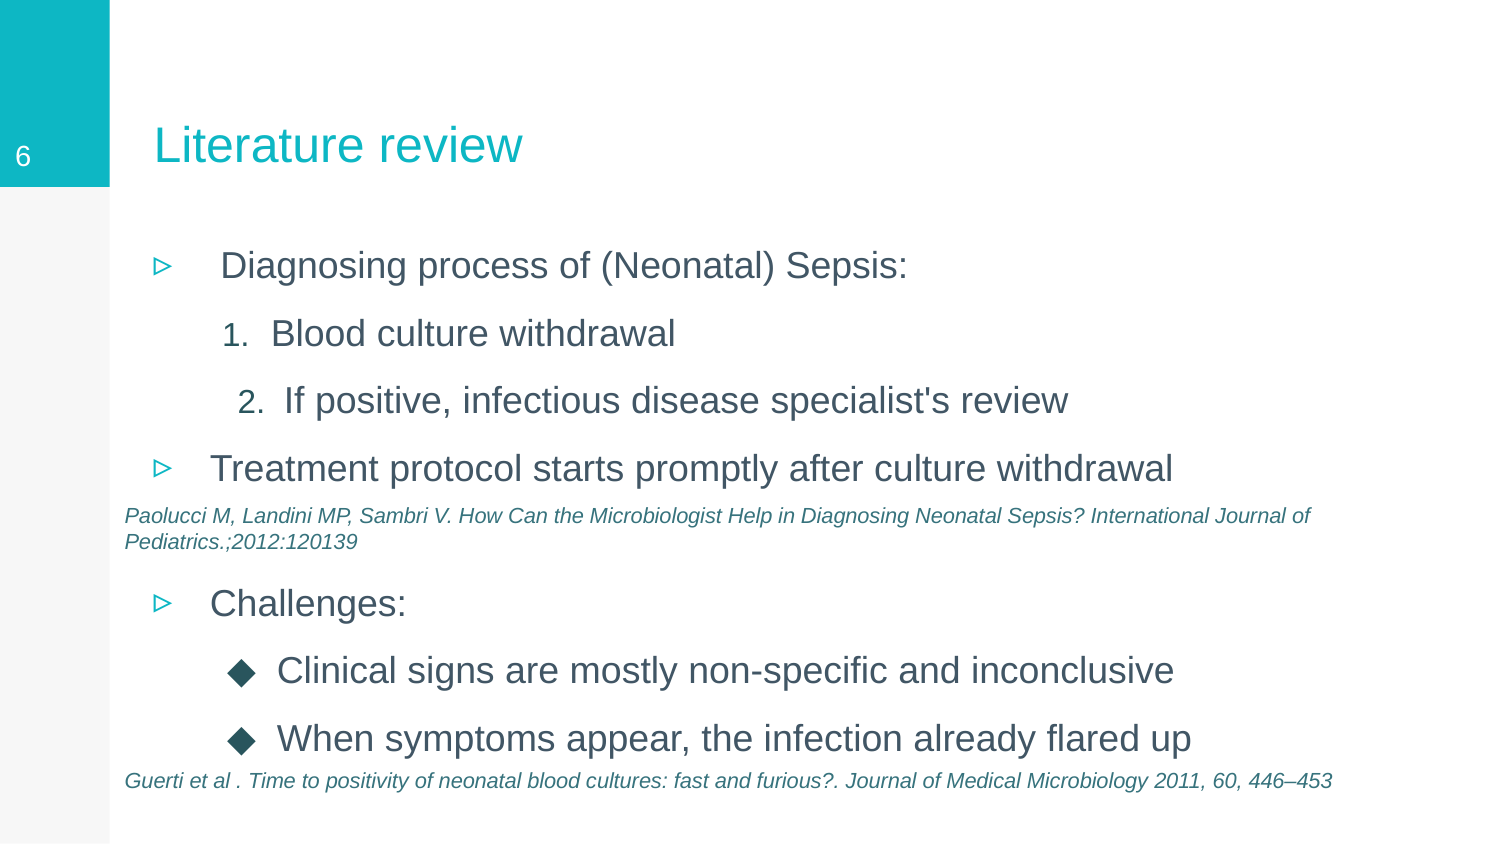

6
# Literature review
 Diagnosing process of (Neonatal) Sepsis:
Ma* 1.  Blood culture withdrawal
        2.  If positive, infectious disease specialist's review
Treatment protocol starts promptly after culture withdrawal

Challenges:
       ◆  Clinical signs are mostly non-specific and inconclusive
       ◆  When symptoms appear, the infection already flared up
Paolucci M, Landini MP, Sambri V. How Can the Microbiologist Help in Diagnosing Neonatal Sepsis? International Journal of Pediatrics.;2012:120139
Guerti et al . Time to positivity of neonatal blood cultures: fast and furious?. Journal of Medical Microbiology 2011, 60, 446–453